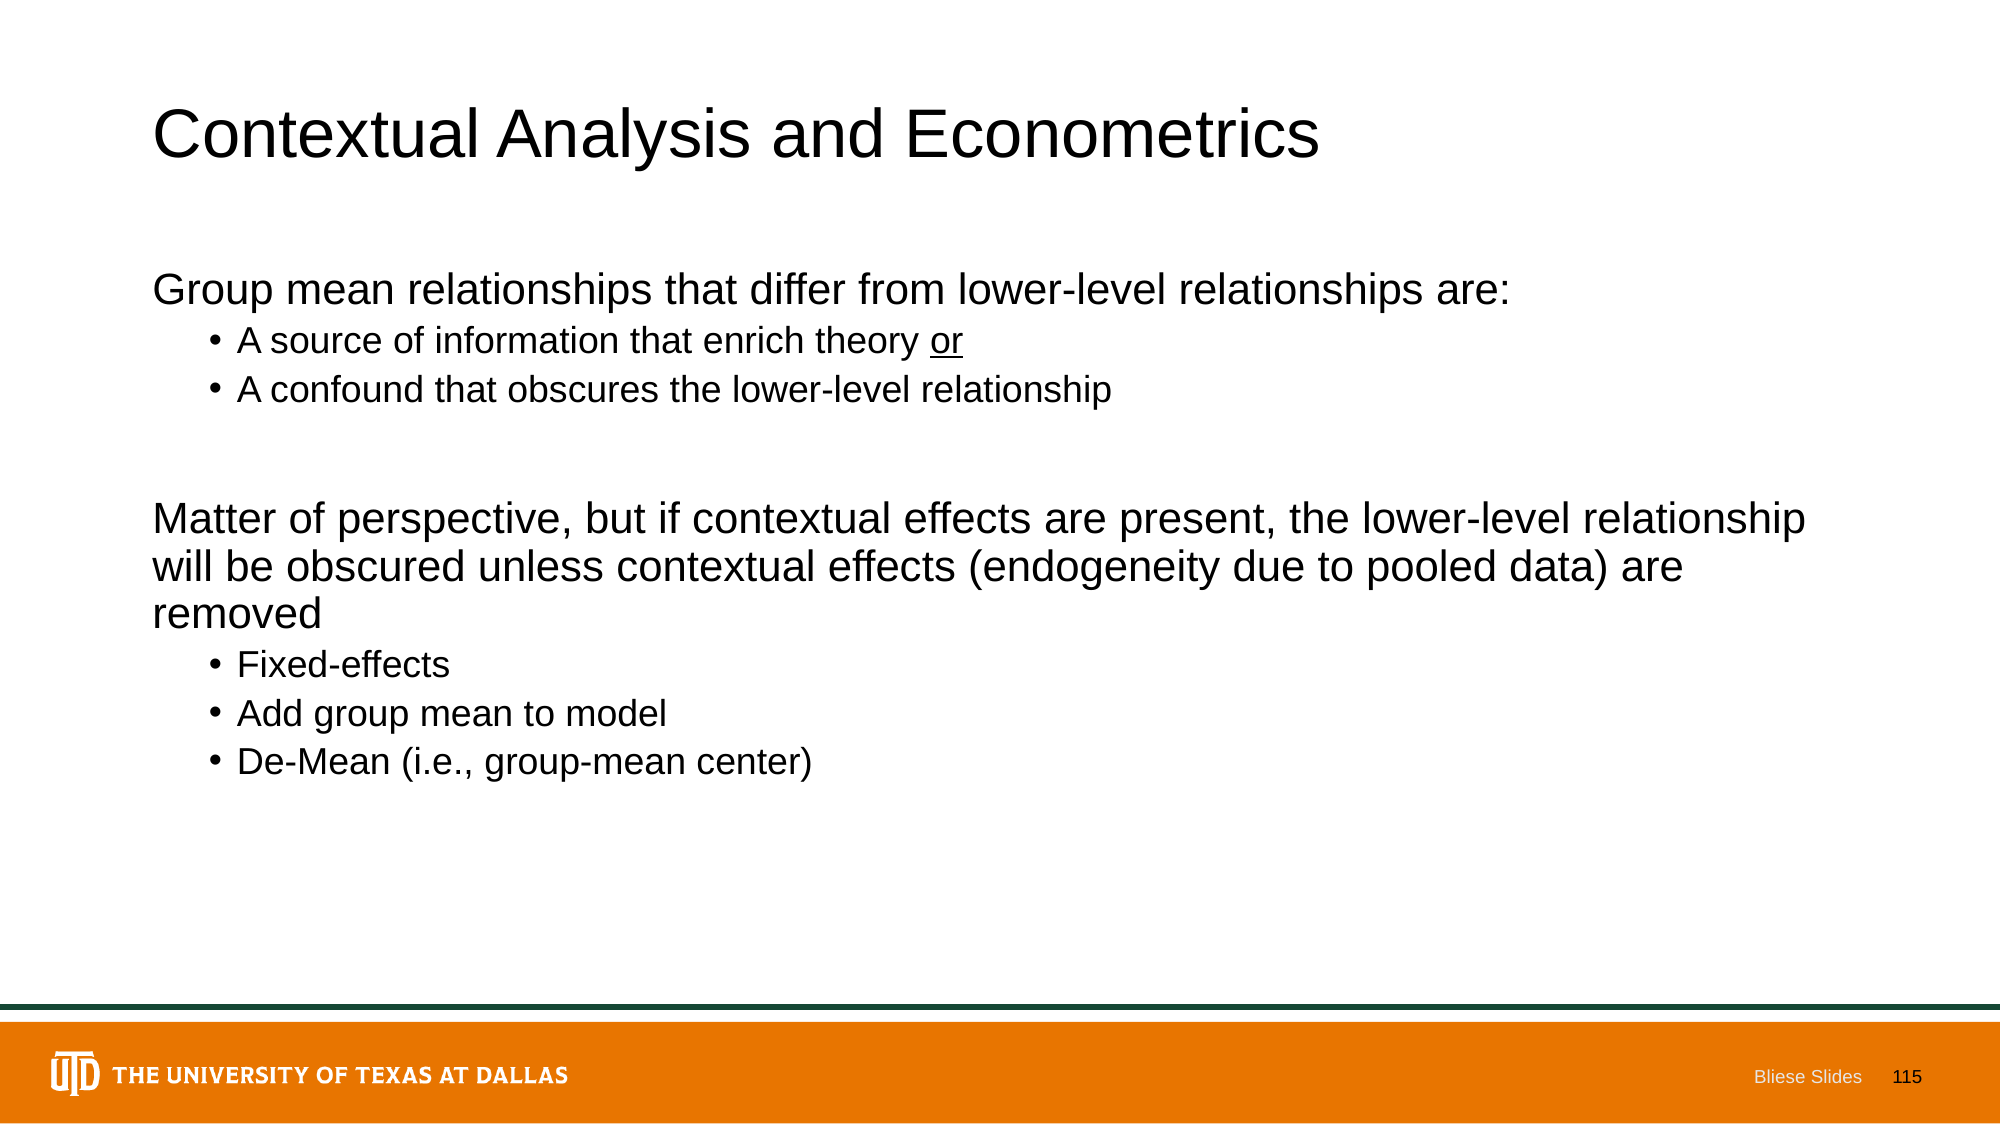

# Contextual Analysis and Econometrics
Group mean relationships that differ from lower-level relationships are:
A source of information that enrich theory or
A confound that obscures the lower-level relationship

Matter of perspective, but if contextual effects are present, the lower-level relationship will be obscured unless contextual effects (endogeneity due to pooled data) are removed
Fixed-effects
Add group mean to model
De-Mean (i.e., group-mean center)

Bliese Slides
115